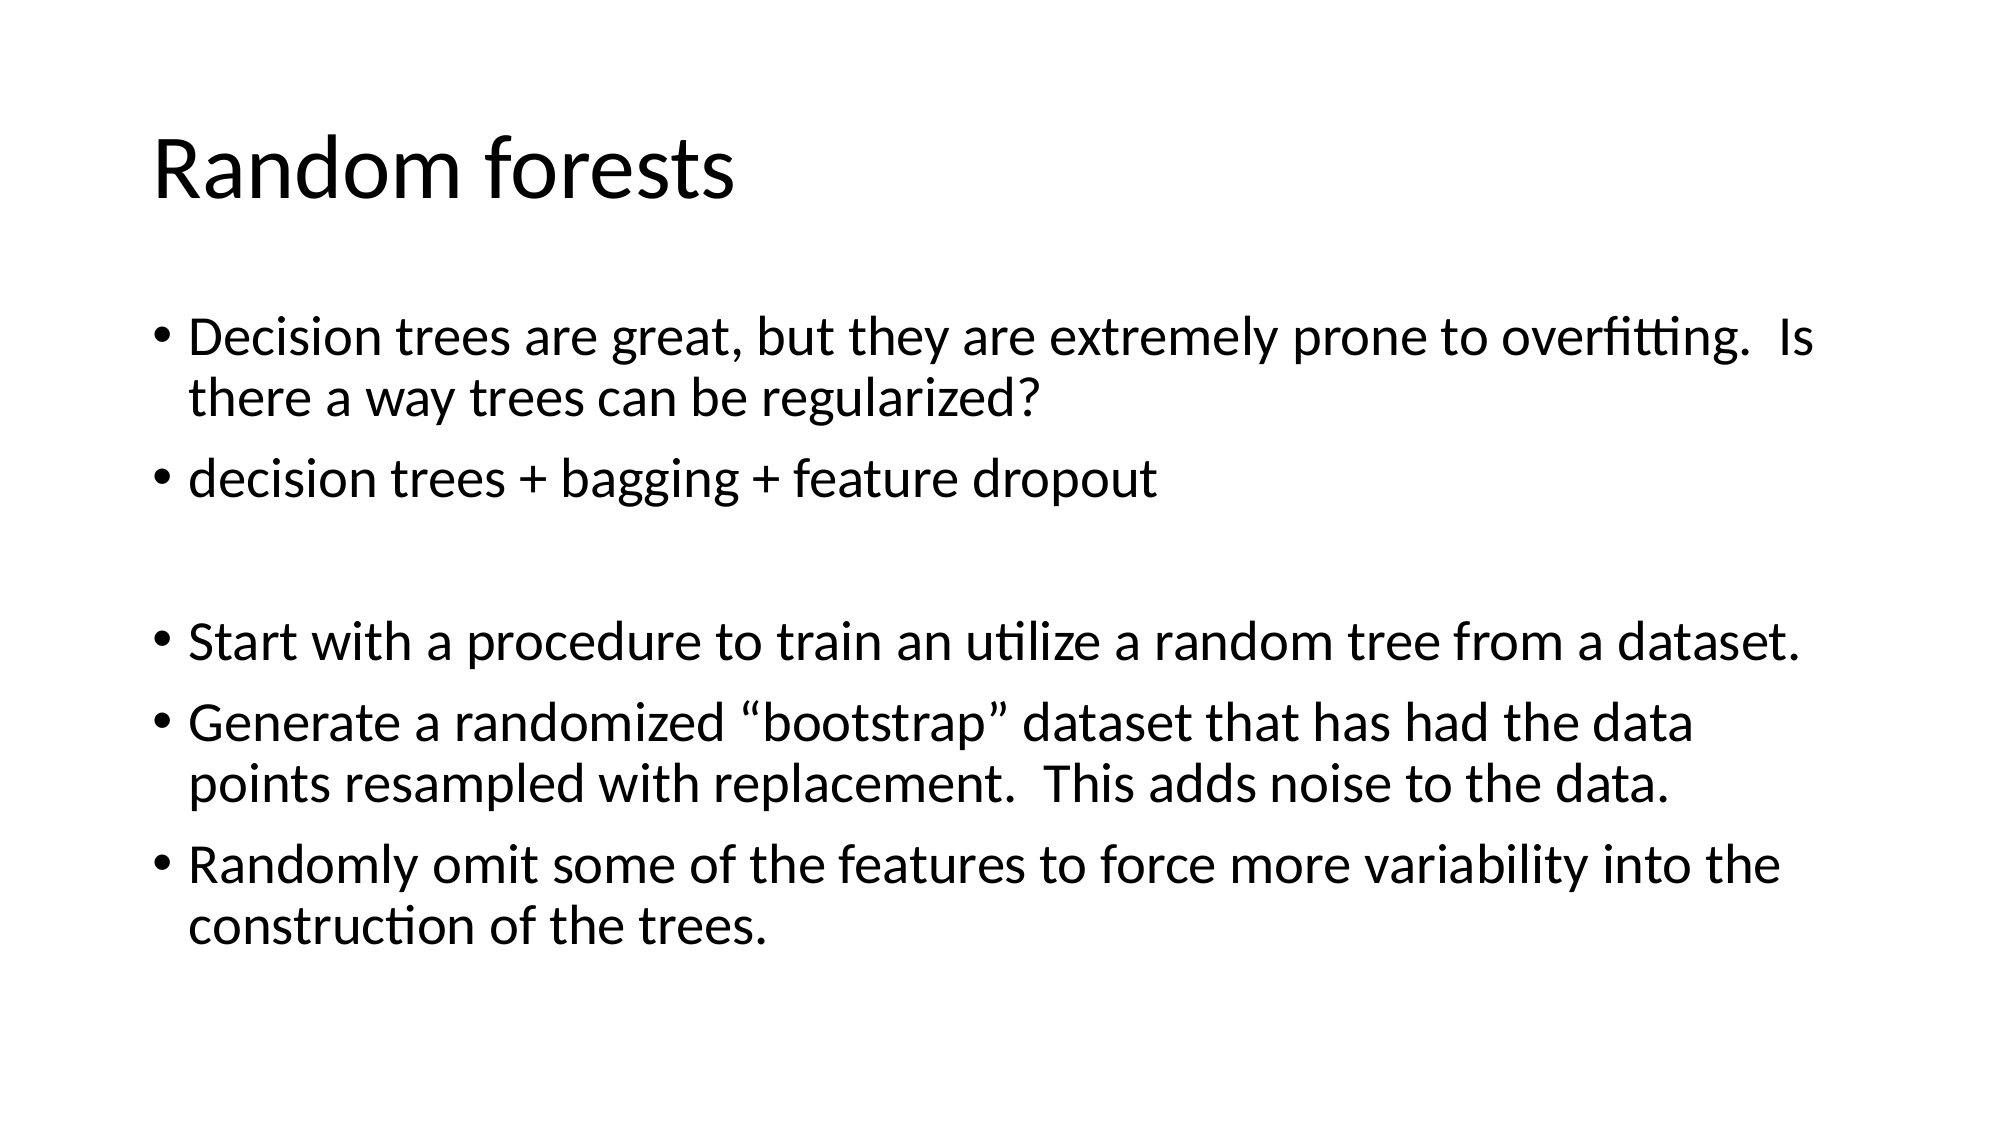

# Random forests
Decision trees are great, but they are extremely prone to overfitting.  Is there a way trees can be regularized?
decision trees + bagging + feature dropout

Start with a procedure to train an utilize a random tree from a dataset.
Generate a randomized “bootstrap” dataset that has had the data points resampled with replacement.  This adds noise to the data.
Randomly omit some of the features to force more variability into the construction of the trees.